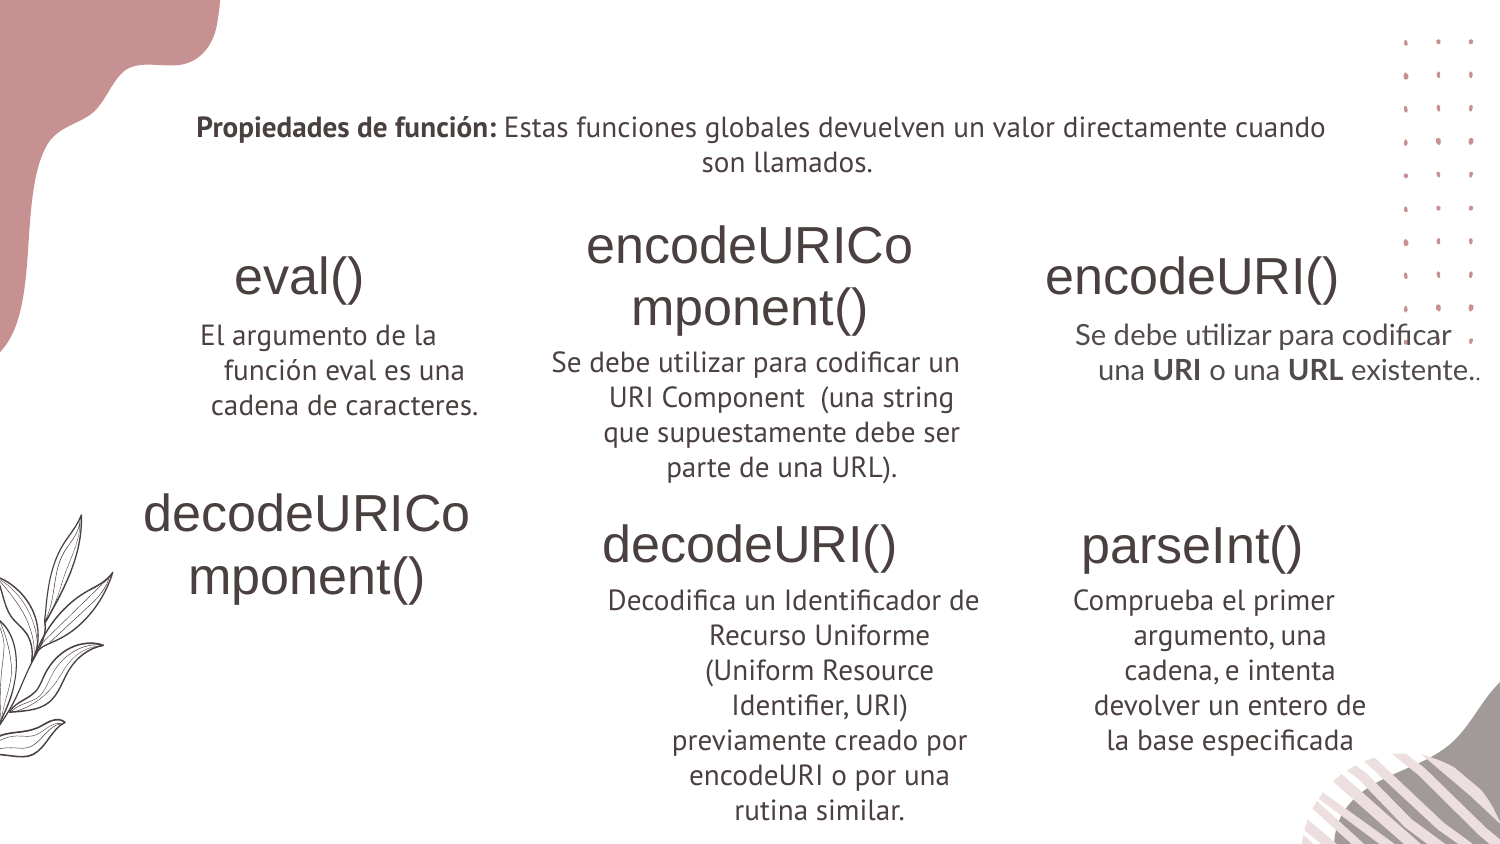

Propiedades de función: Estas funciones globales devuelven un valor directamente cuando son llamados.
# eval()
encodeURIComponent()
encodeURI()
El argumento de la función eval es una cadena de caracteres.
Se debe utilizar para codificar una URI o una URL existente..
Se debe utilizar para codificar un URI Component  (una string que supuestamente debe ser parte de una URL).
decodeURIComponent()
decodeURI()
parseInt()

Decodifica un Identificador de Recurso Uniforme (Uniform Resource Identifier, URI) previamente creado por encodeURI o por una rutina similar.
Comprueba el primer argumento, una cadena, e intenta devolver un entero de la base especificada